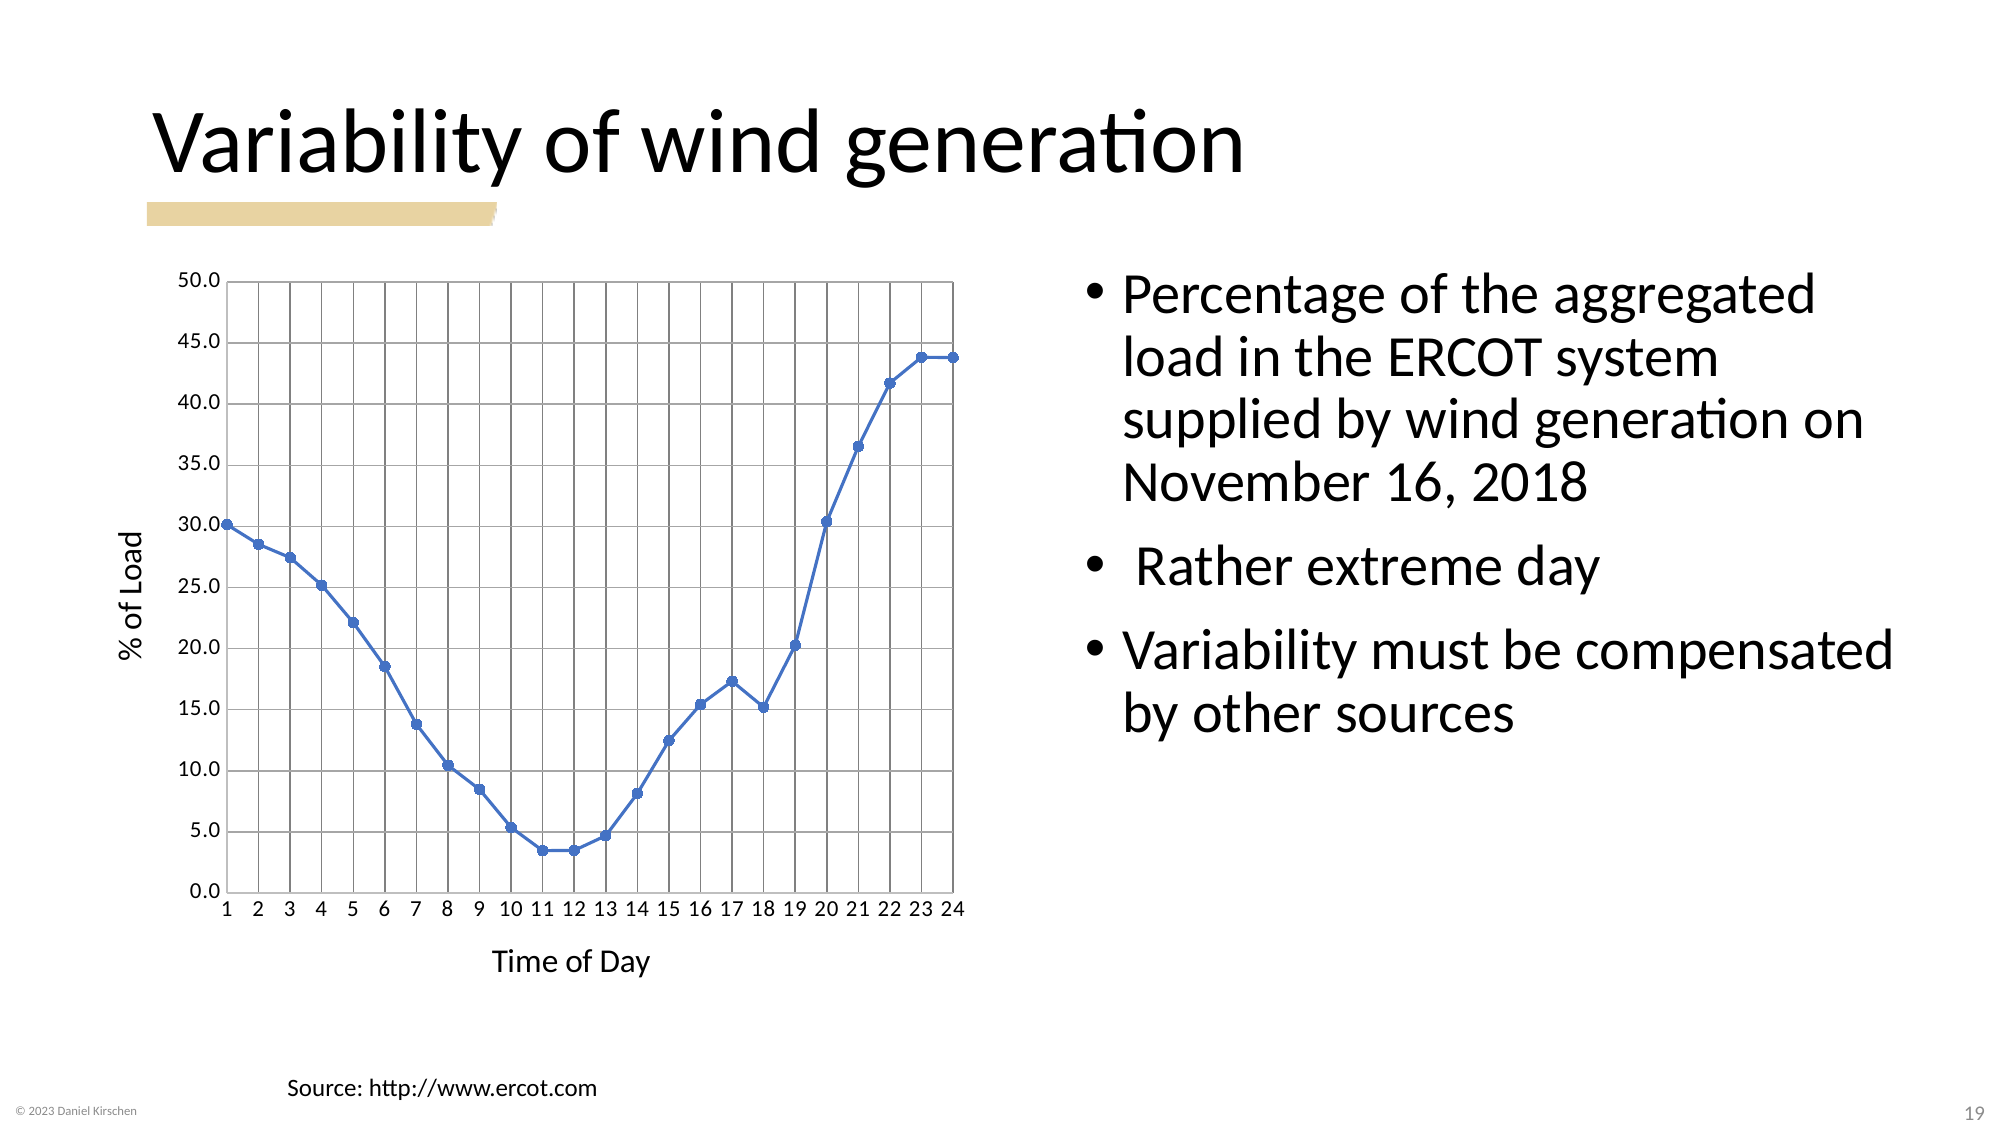

# Variability of wind generation

### Chart

| Category |  |
|---|---|
Percentage of the aggregated load in the ERCOT system supplied by wind generation on November 16, 2018
 Rather extreme day
Variability must be compensated by other sources

Source: http://www.ercot.com
19
© 2023 Daniel Kirschen